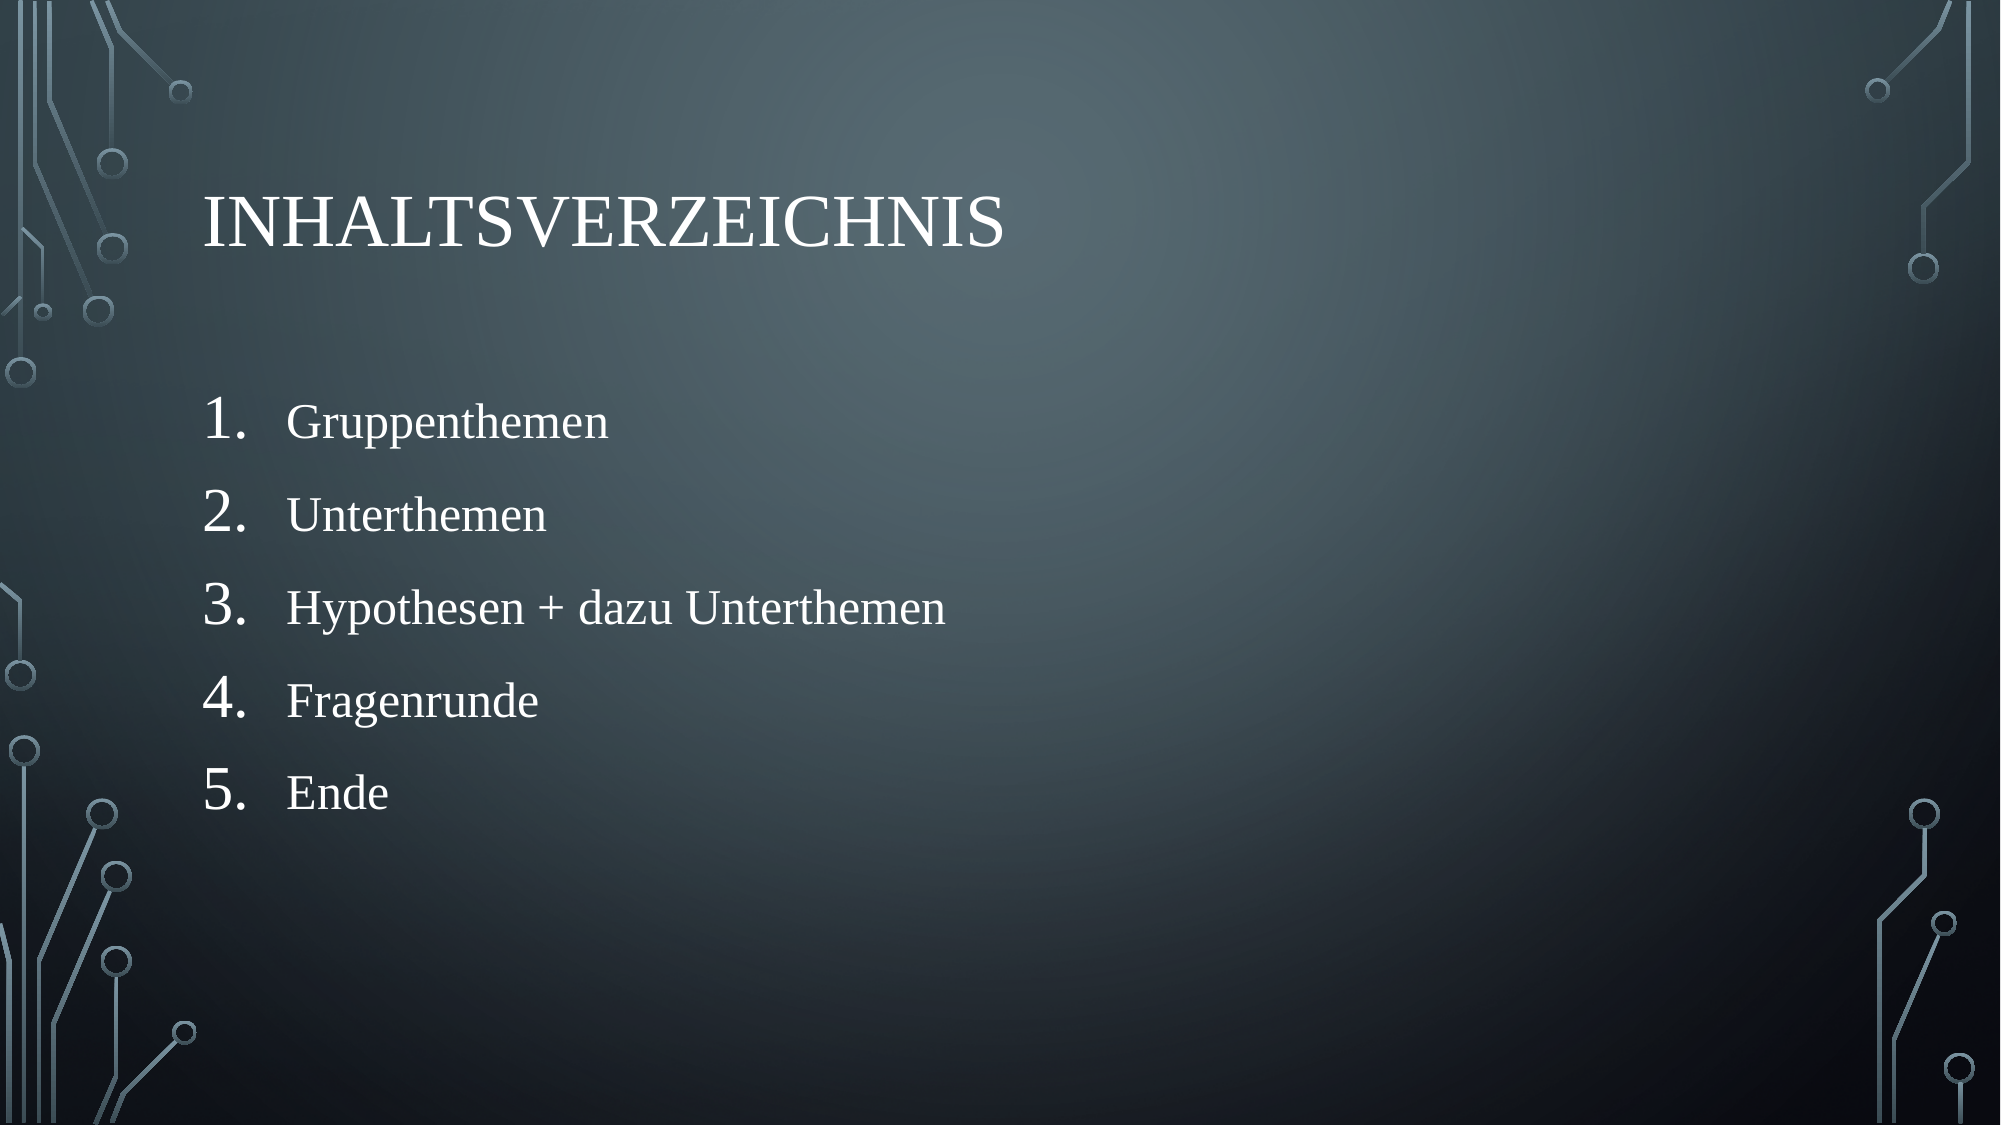

# Inhaltsverzeichnis
Gruppenthemen
Unterthemen
Hypothesen + dazu Unterthemen
Fragenrunde
Ende